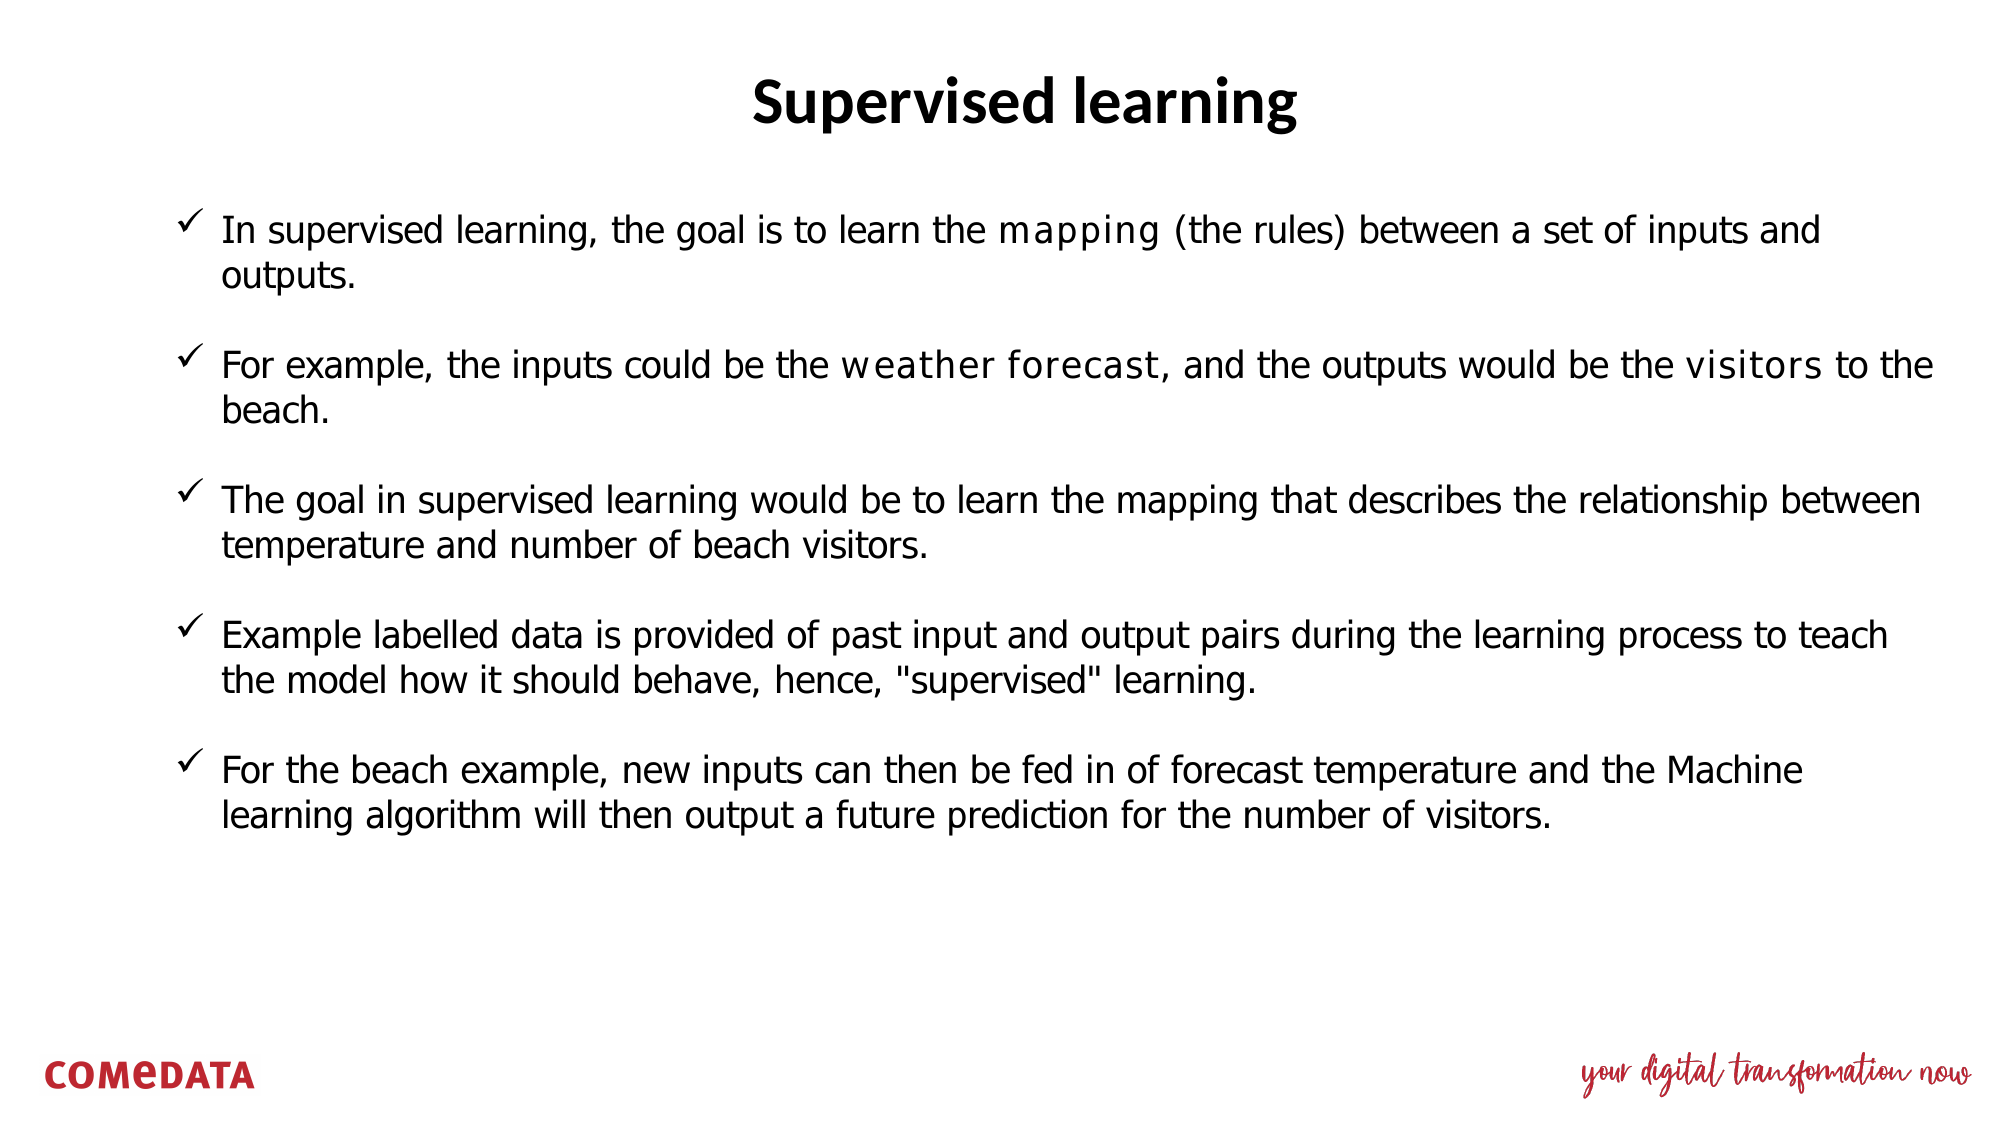

Supervised learning
In supervised learning, the goal is to learn the mapping (the rules) between a set of inputs and outputs.

For example, the inputs could be the weather forecast, and the outputs would be the visitors to the beach.

The goal in supervised learning would be to learn the mapping that describes the relationship between temperature and number of beach visitors.

Example labelled data is provided of past input and output pairs during the learning process to teach the model how it should behave, hence, "supervised" learning.

For the beach example, new inputs can then be fed in of forecast temperature and the Machine learning algorithm will then output a future prediction for the number of visitors.